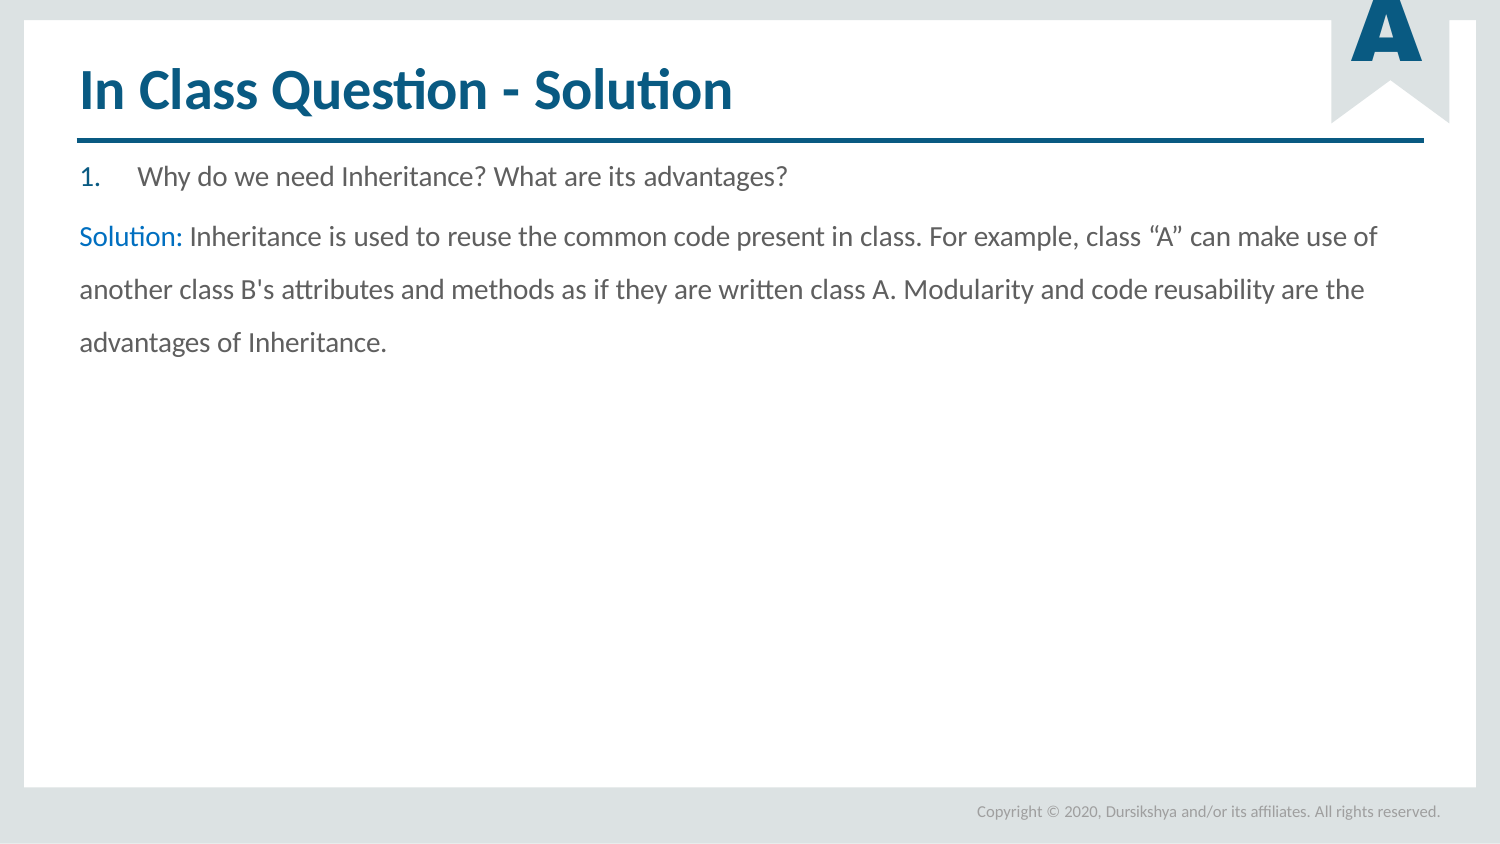

# A
In Class Question - Solution
1.	Why do we need Inheritance? What are its advantages?
Solution: Inheritance is used to reuse the common code present in class. For example, class “A” can make use of  another class B's attributes and methods as if they are written class A. Modularity and code reusability are the  advantages of Inheritance.
Copyright © 2020, Dursikshya and/or its affiliates. All rights reserved.